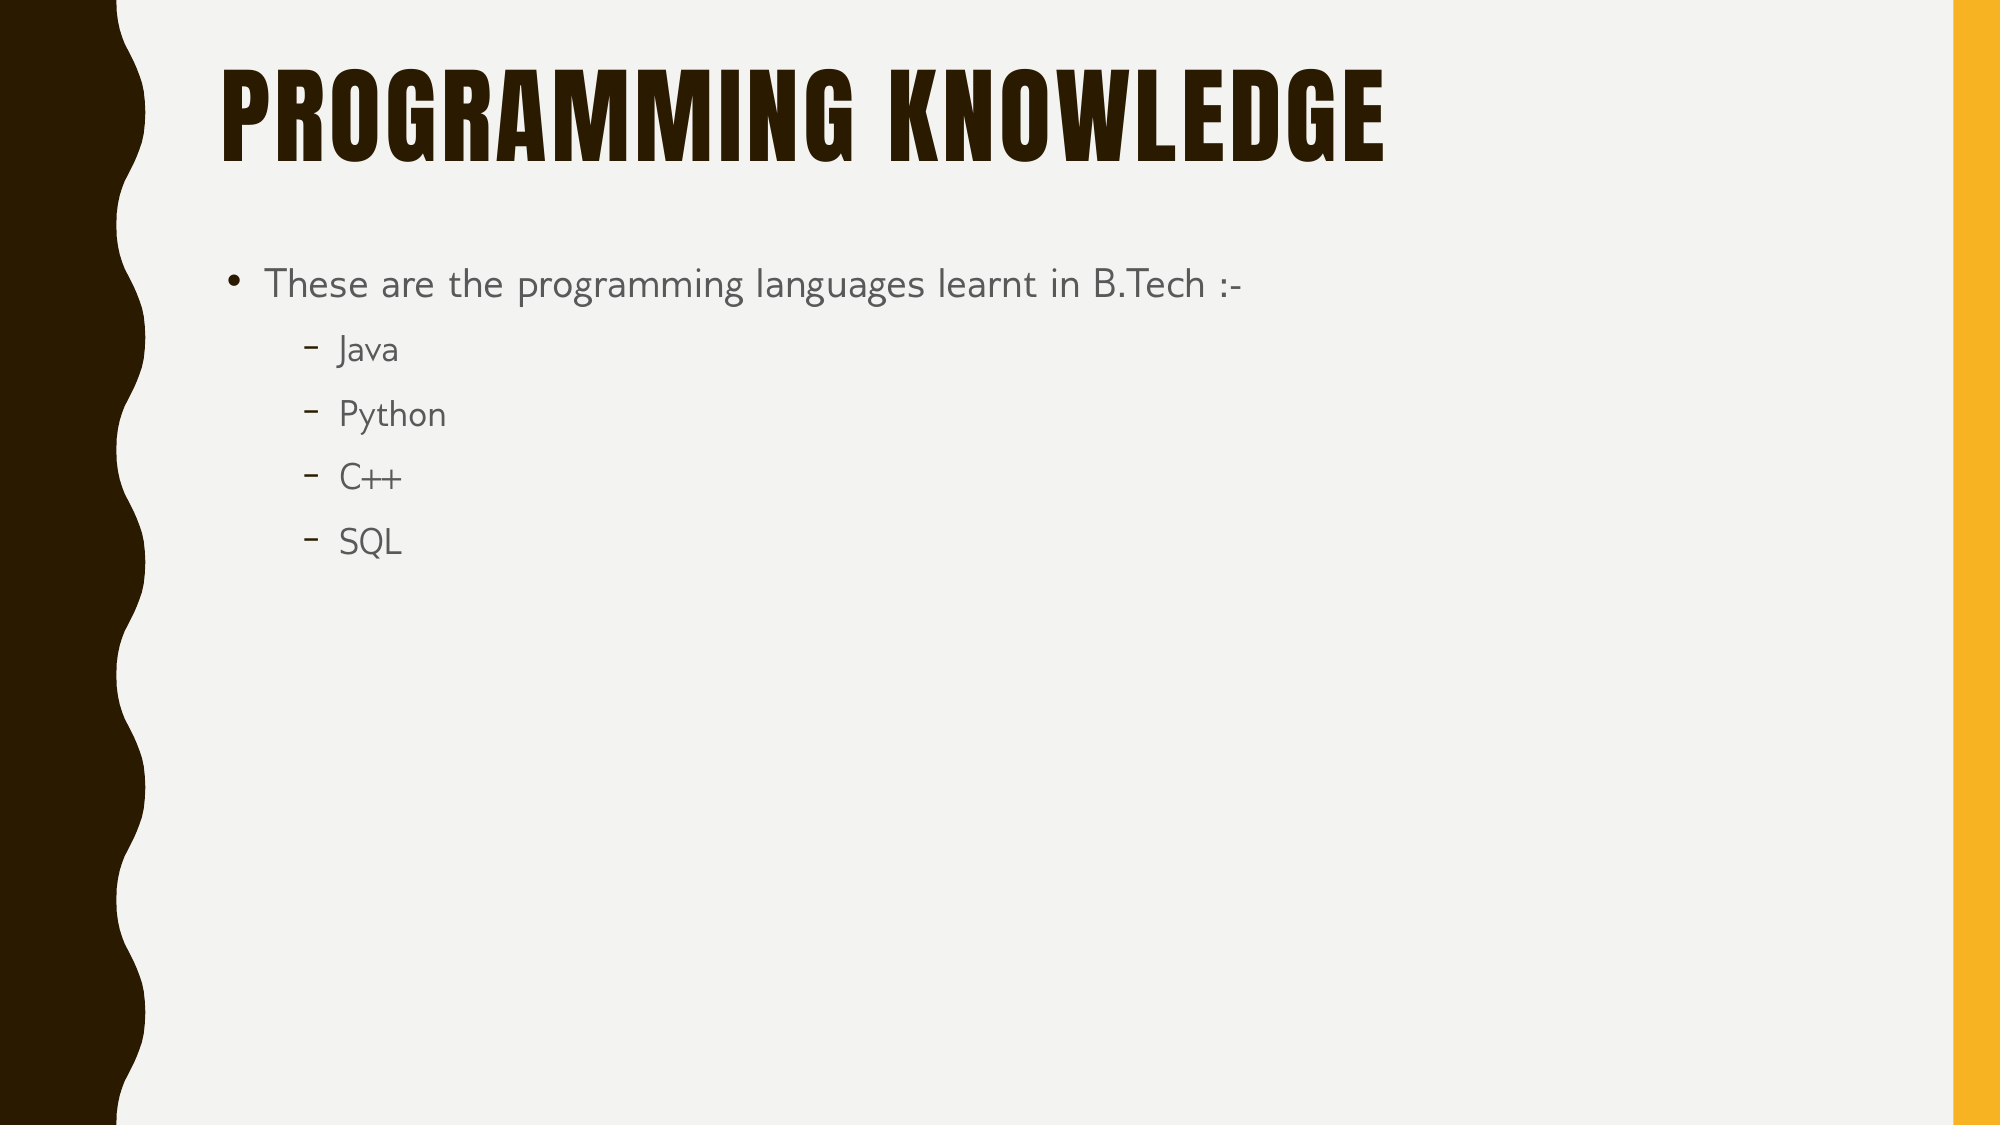

# Programming Knowledge
These are the programming languages learnt in B.Tech :-
Java
Python
C++
SQL